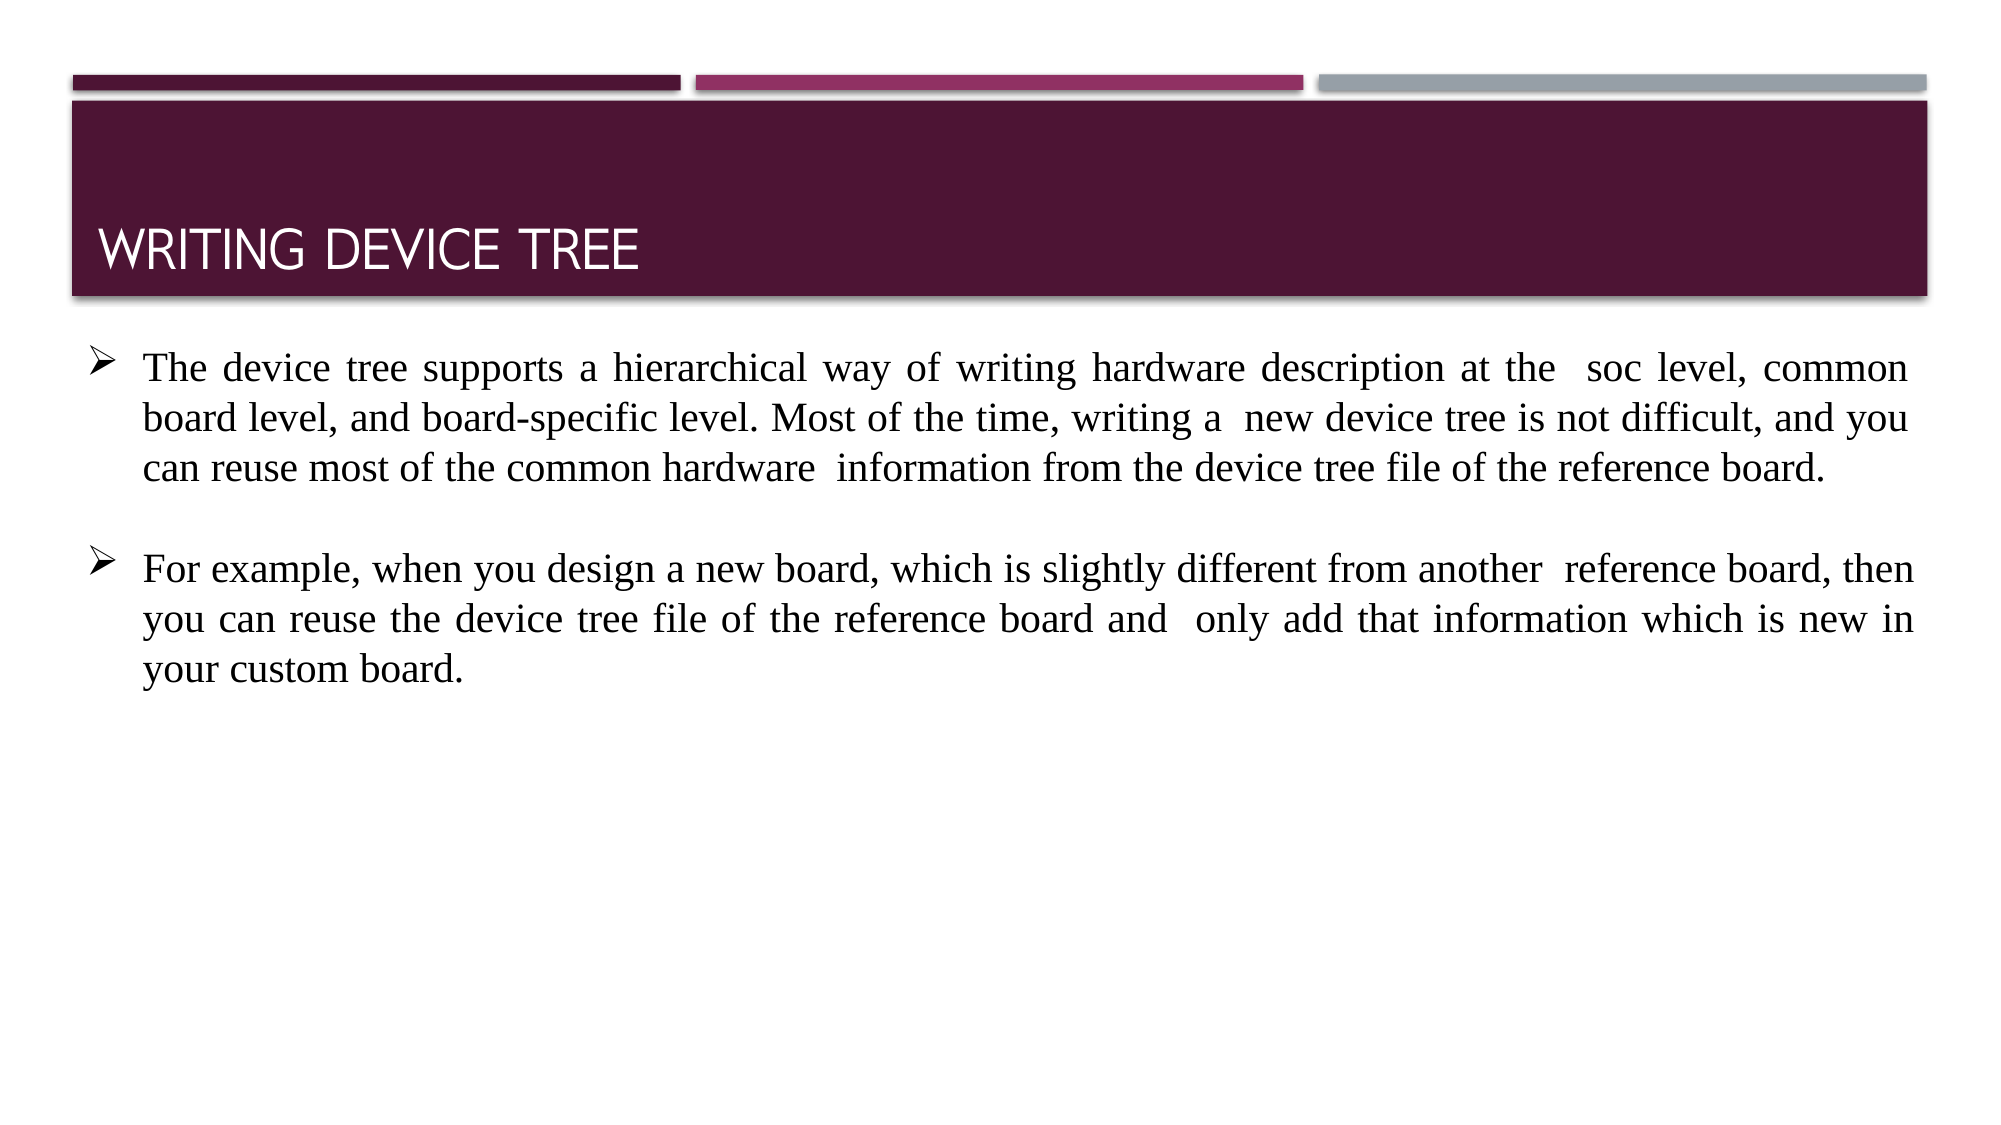

# Writing device tree
The device tree supports a hierarchical way of writing hardware description at the  soc level, common board level, and board-specific level. Most of the time, writing a  new device tree is not difficult, and you can reuse most of the common hardware  information from the device tree file of the reference board.

For example, when you design a new board, which is slightly different from another  reference board, then you can reuse the device tree file of the reference board and  only add that information which is new in your custom board.